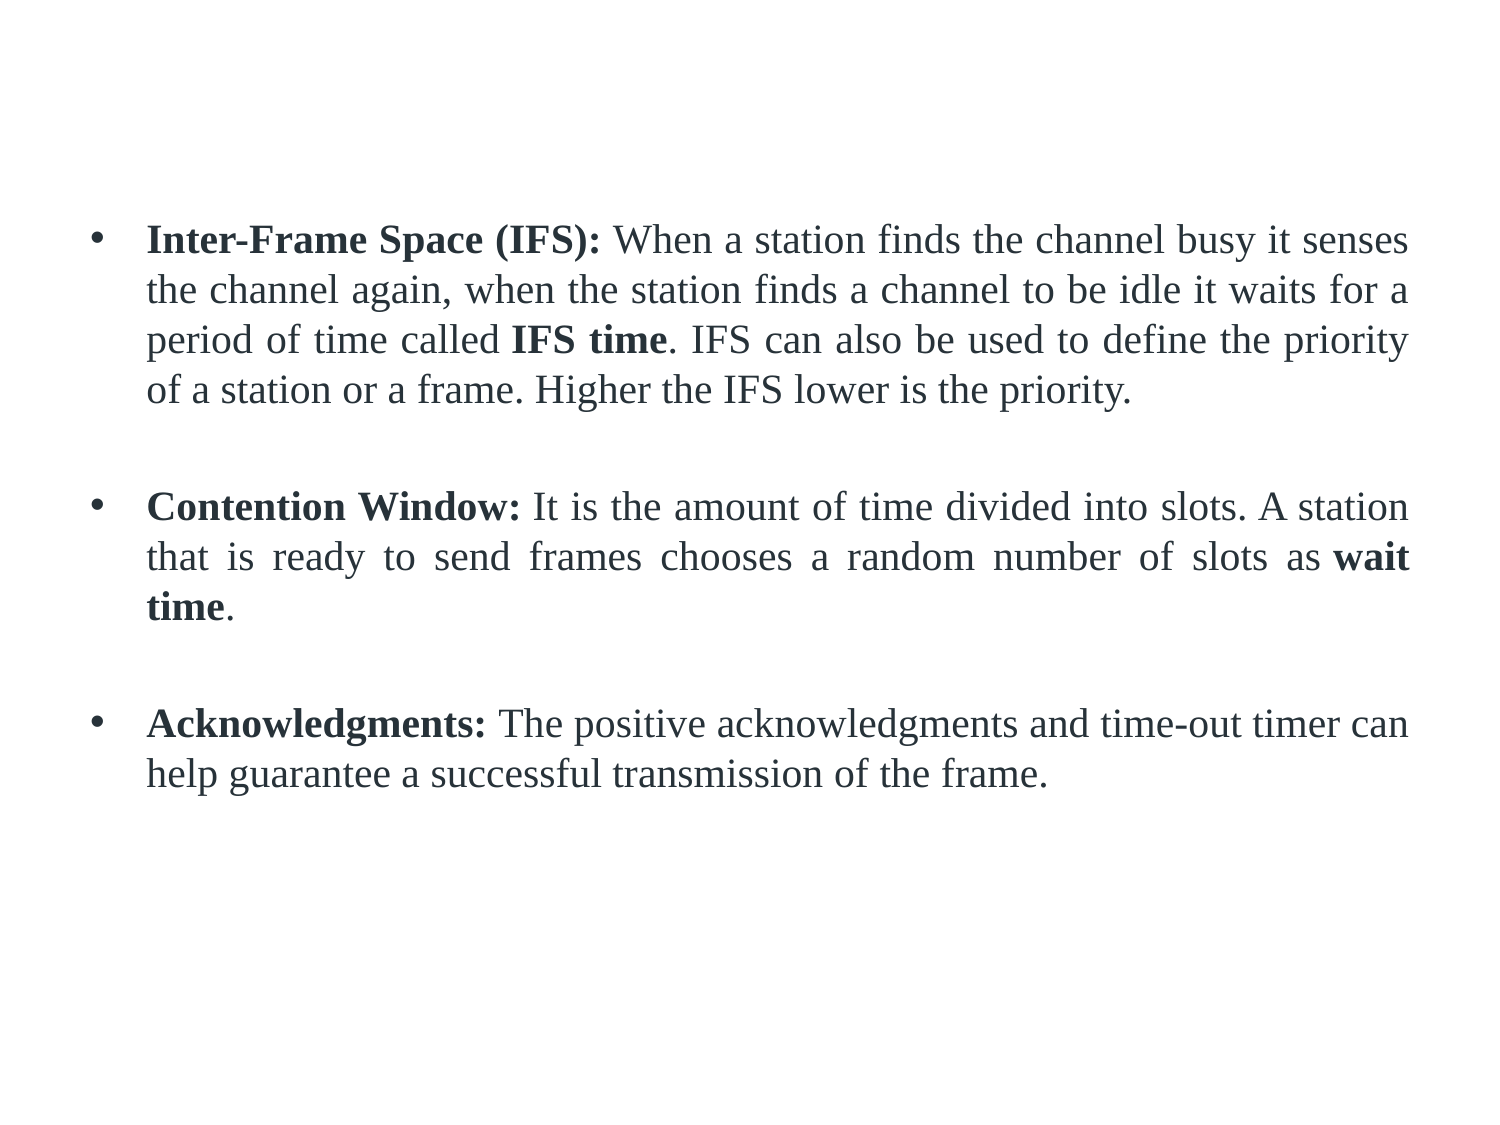

Inter-Frame Space (IFS): When a station finds the channel busy it senses the channel again, when the station finds a channel to be idle it waits for a period of time called IFS time. IFS can also be used to define the priority of a station or a frame. Higher the IFS lower is the priority.

Contention Window: It is the amount of time divided into slots. A station that is ready to send frames chooses a random number of slots as wait time.

Acknowledgments: The positive acknowledgments and time-out timer can help guarantee a successful transmission of the frame.